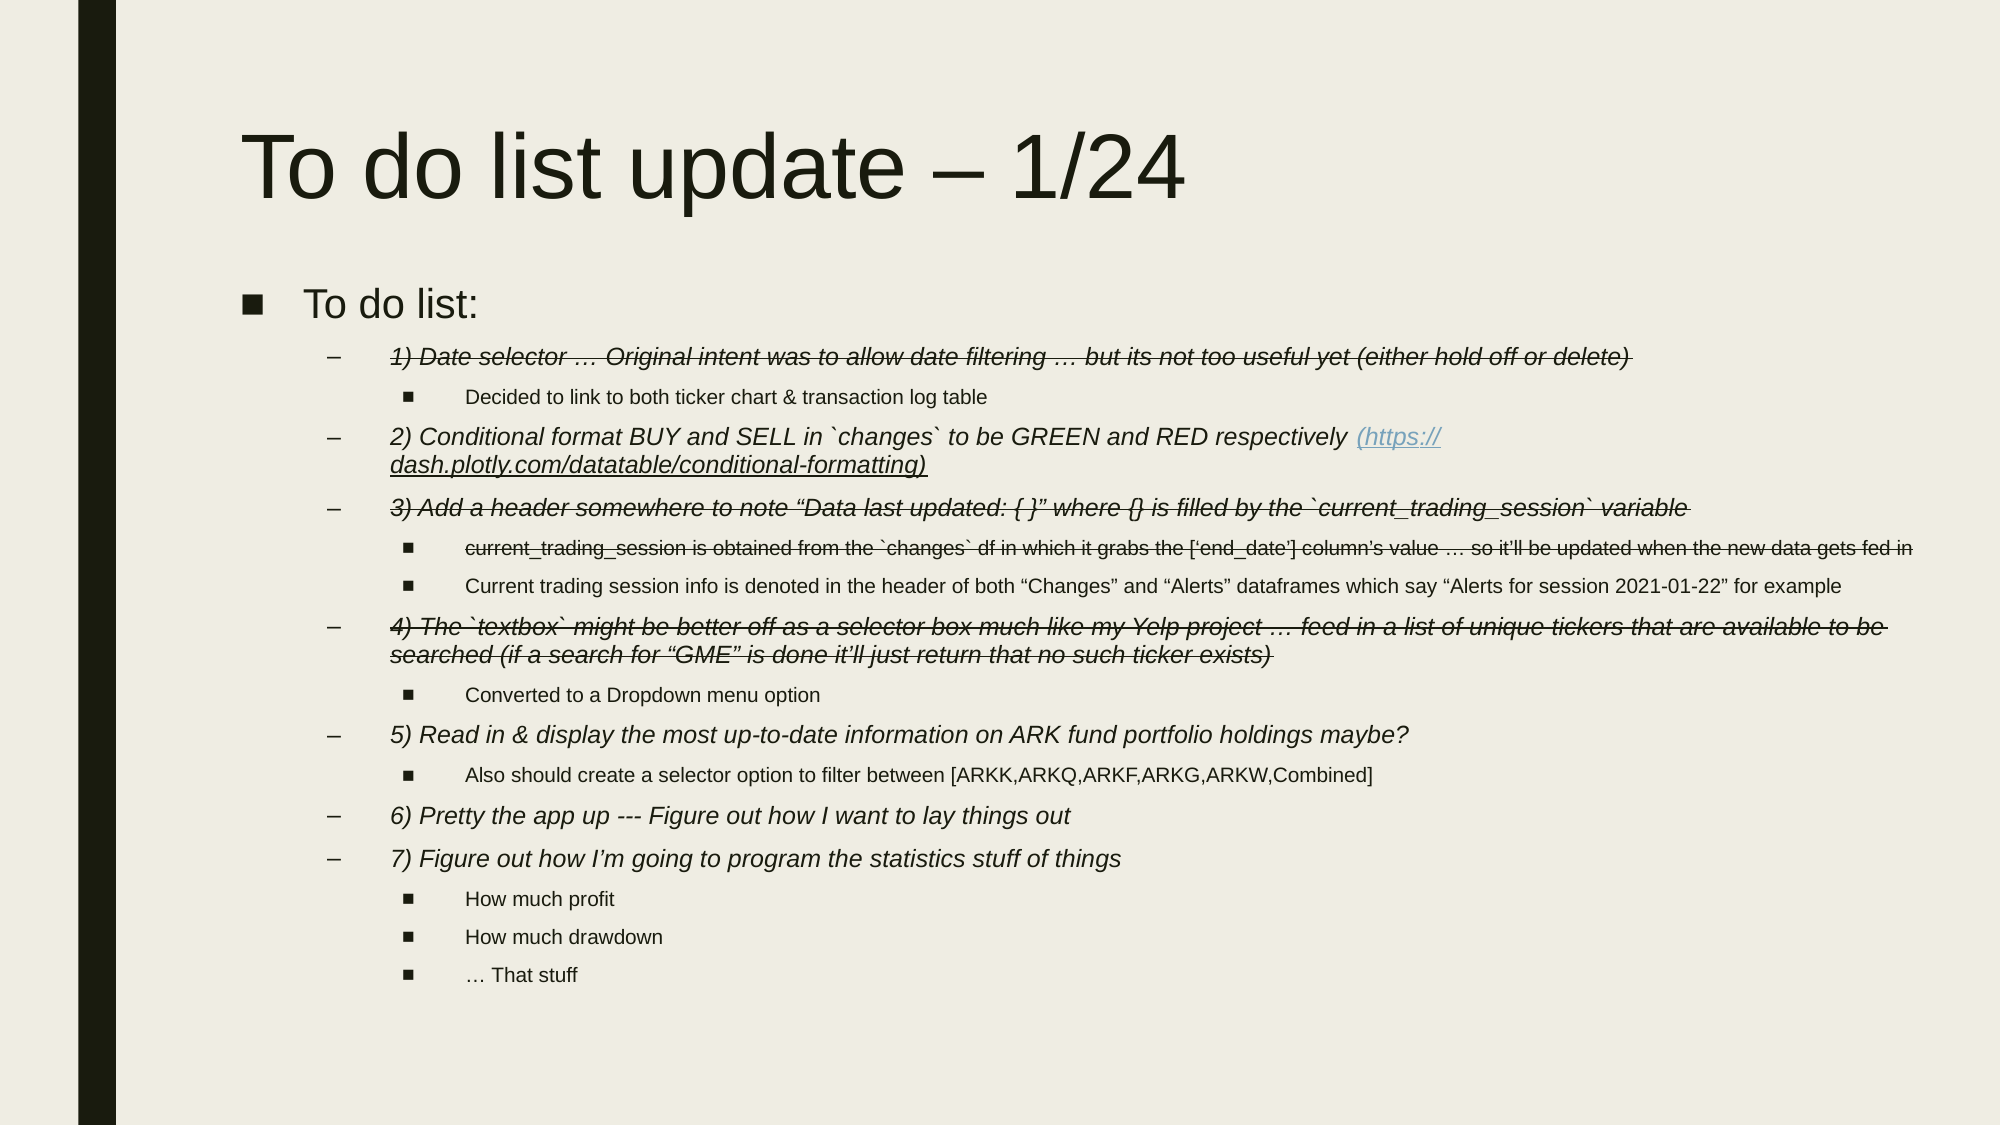

# To do list update – 1/24
To do list:
1) Date selector … Original intent was to allow date filtering … but its not too useful yet (either hold off or delete)
Decided to link to both ticker chart & transaction log table
2) Conditional format BUY and SELL in `changes` to be GREEN and RED respectively (https://dash.plotly.com/datatable/conditional-formatting)
3) Add a header somewhere to note “Data last updated: { }” where {} is filled by the `current_trading_session` variable
current_trading_session is obtained from the `changes` df in which it grabs the [‘end_date’] column’s value … so it’ll be updated when the new data gets fed in
Current trading session info is denoted in the header of both “Changes” and “Alerts” dataframes which say “Alerts for session 2021-01-22” for example
4) The `textbox` might be better off as a selector box much like my Yelp project … feed in a list of unique tickers that are available to be searched (if a search for “GME” is done it’ll just return that no such ticker exists)
Converted to a Dropdown menu option
5) Read in & display the most up-to-date information on ARK fund portfolio holdings maybe?
Also should create a selector option to filter between [ARKK,ARKQ,ARKF,ARKG,ARKW,Combined]
6) Pretty the app up --- Figure out how I want to lay things out
7) Figure out how I’m going to program the statistics stuff of things
How much profit
How much drawdown
… That stuff